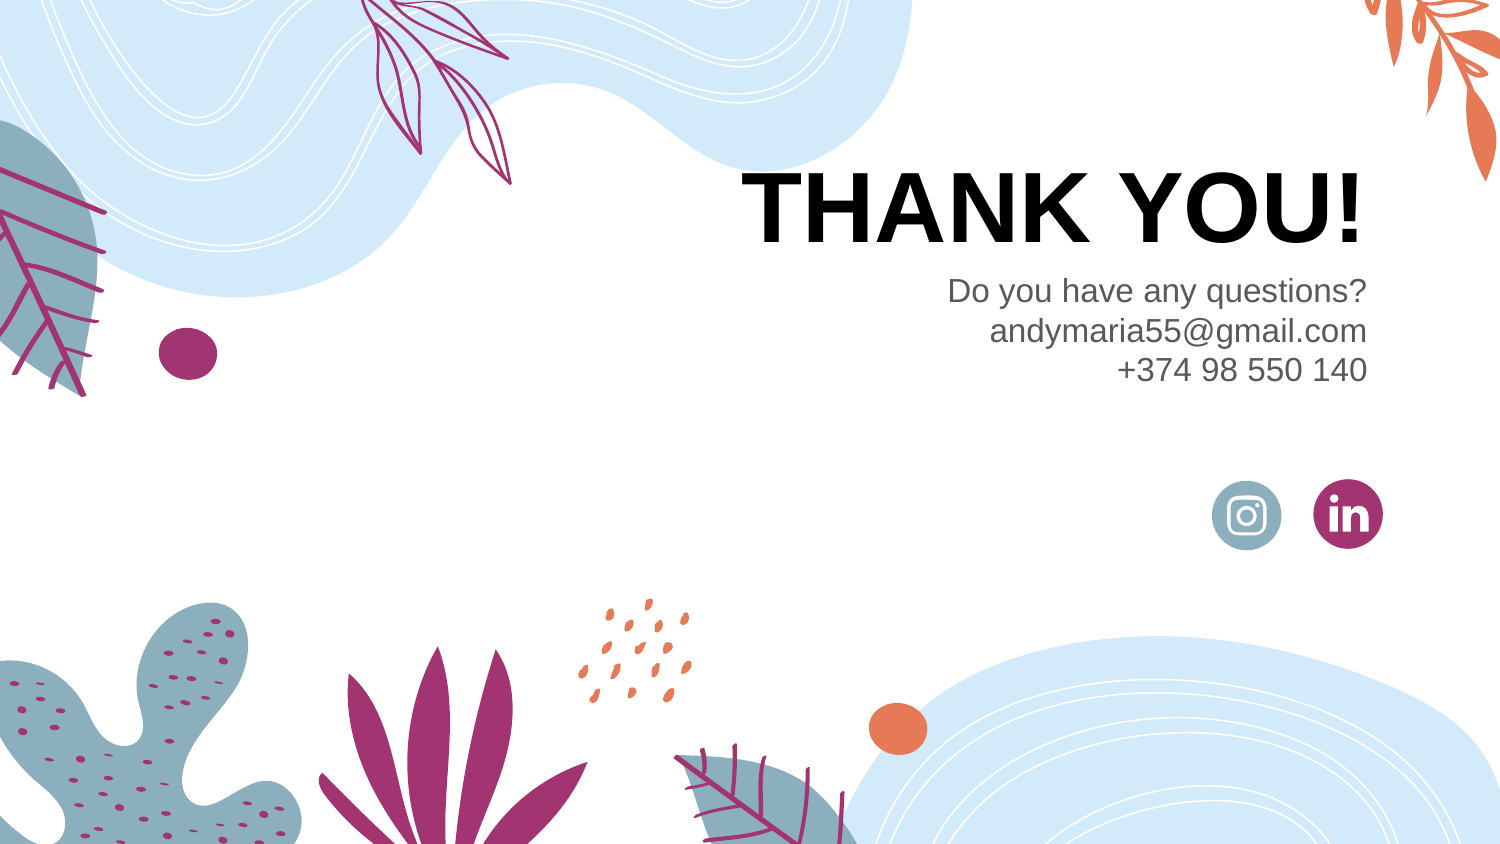

# THANK YOU!
Do you have any questions?
andymaria55@gmail.com
+374 98 550 140